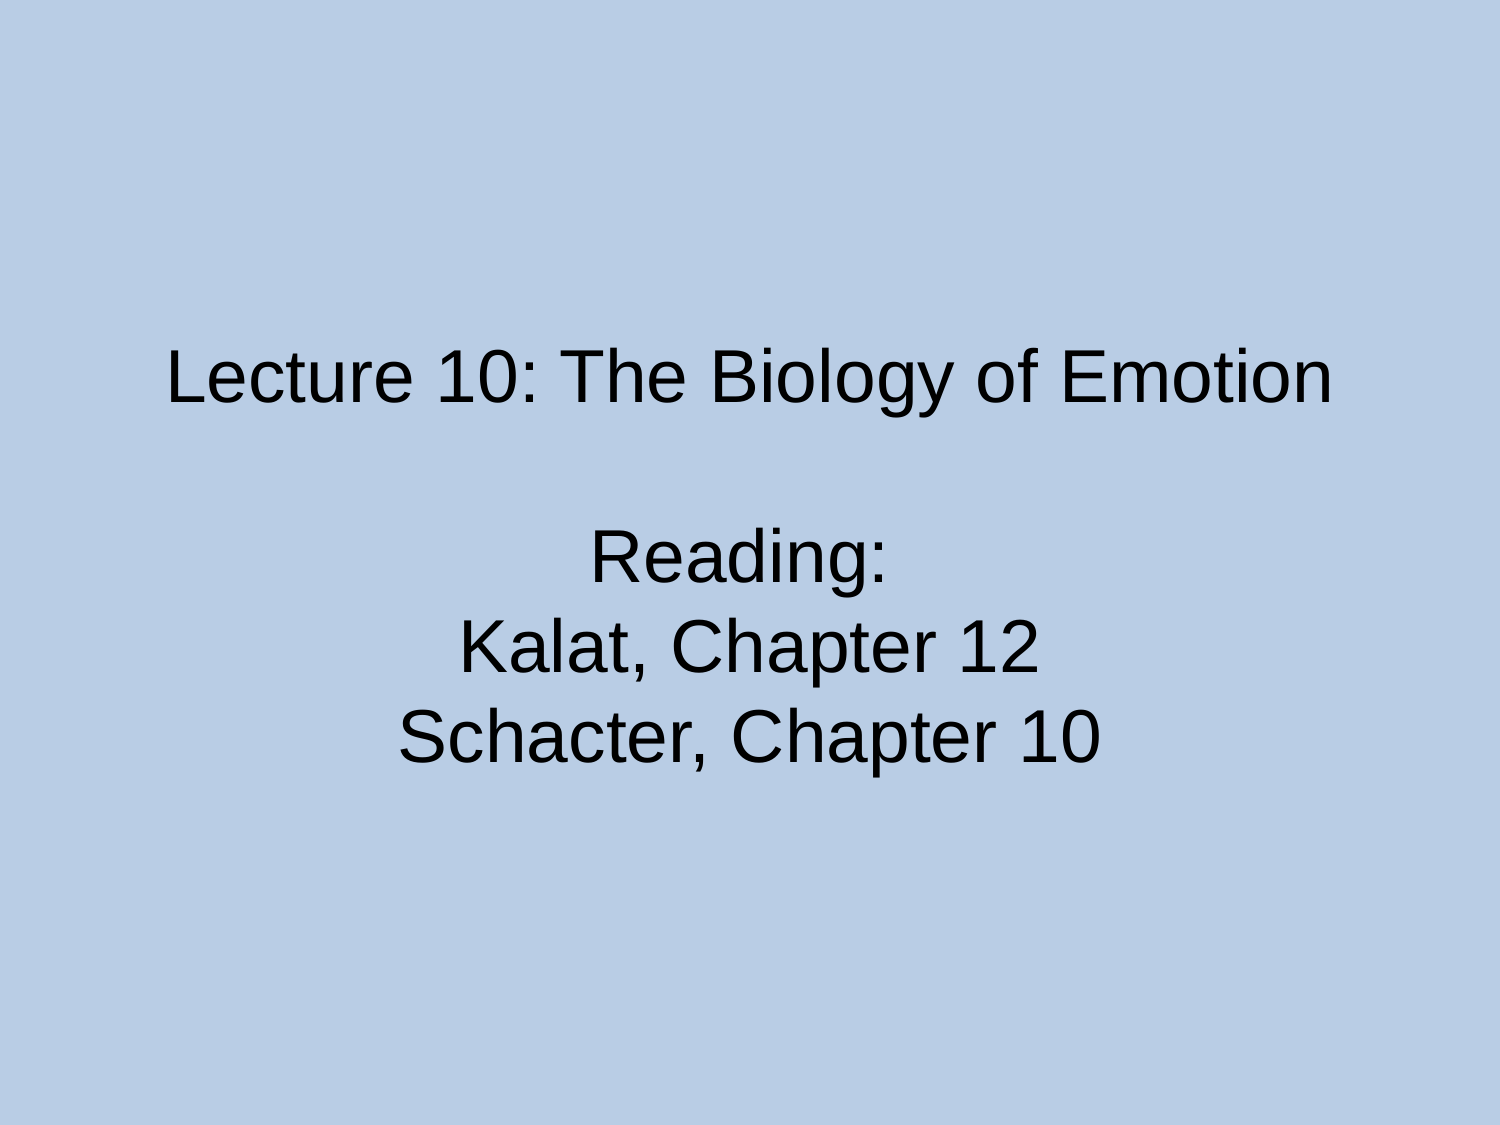

Lecture 10: The Biology of Emotion

Reading:
Kalat, Chapter 12
Schacter, Chapter 10